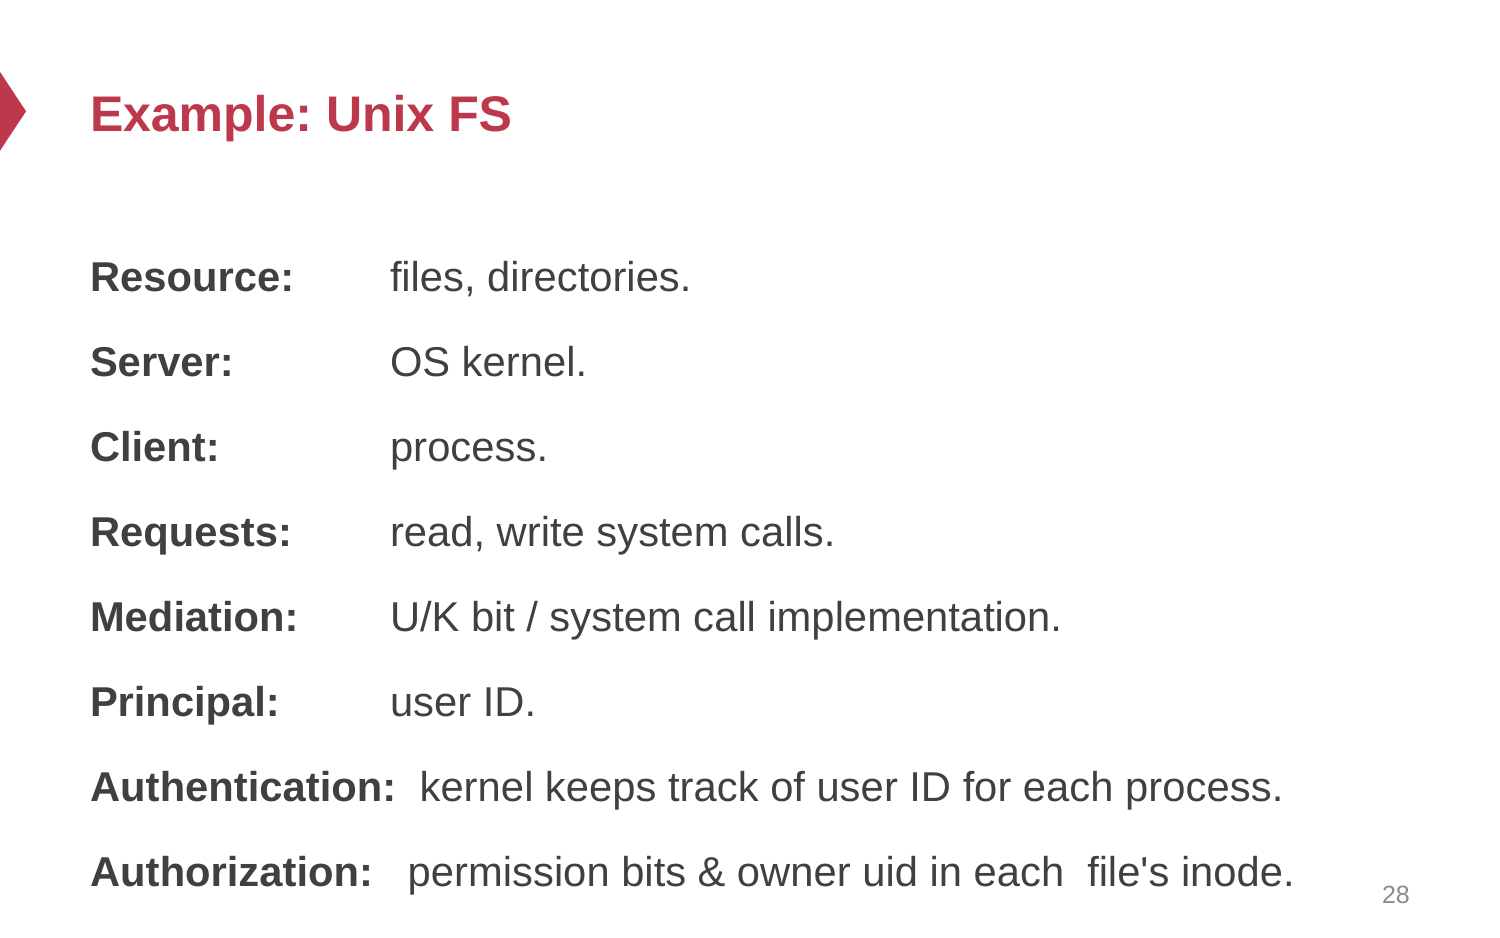

# Example: Unix FS
Resource:	files, directories.
Server:		OS kernel.
Client:		process.
Requests:	read, write system calls.
Mediation:	U/K bit / system call implementation.
Principal:	user ID.
Authentication:  kernel keeps track of user ID for each process.
Authorization:   permission bits & owner uid in each  file's inode.

28